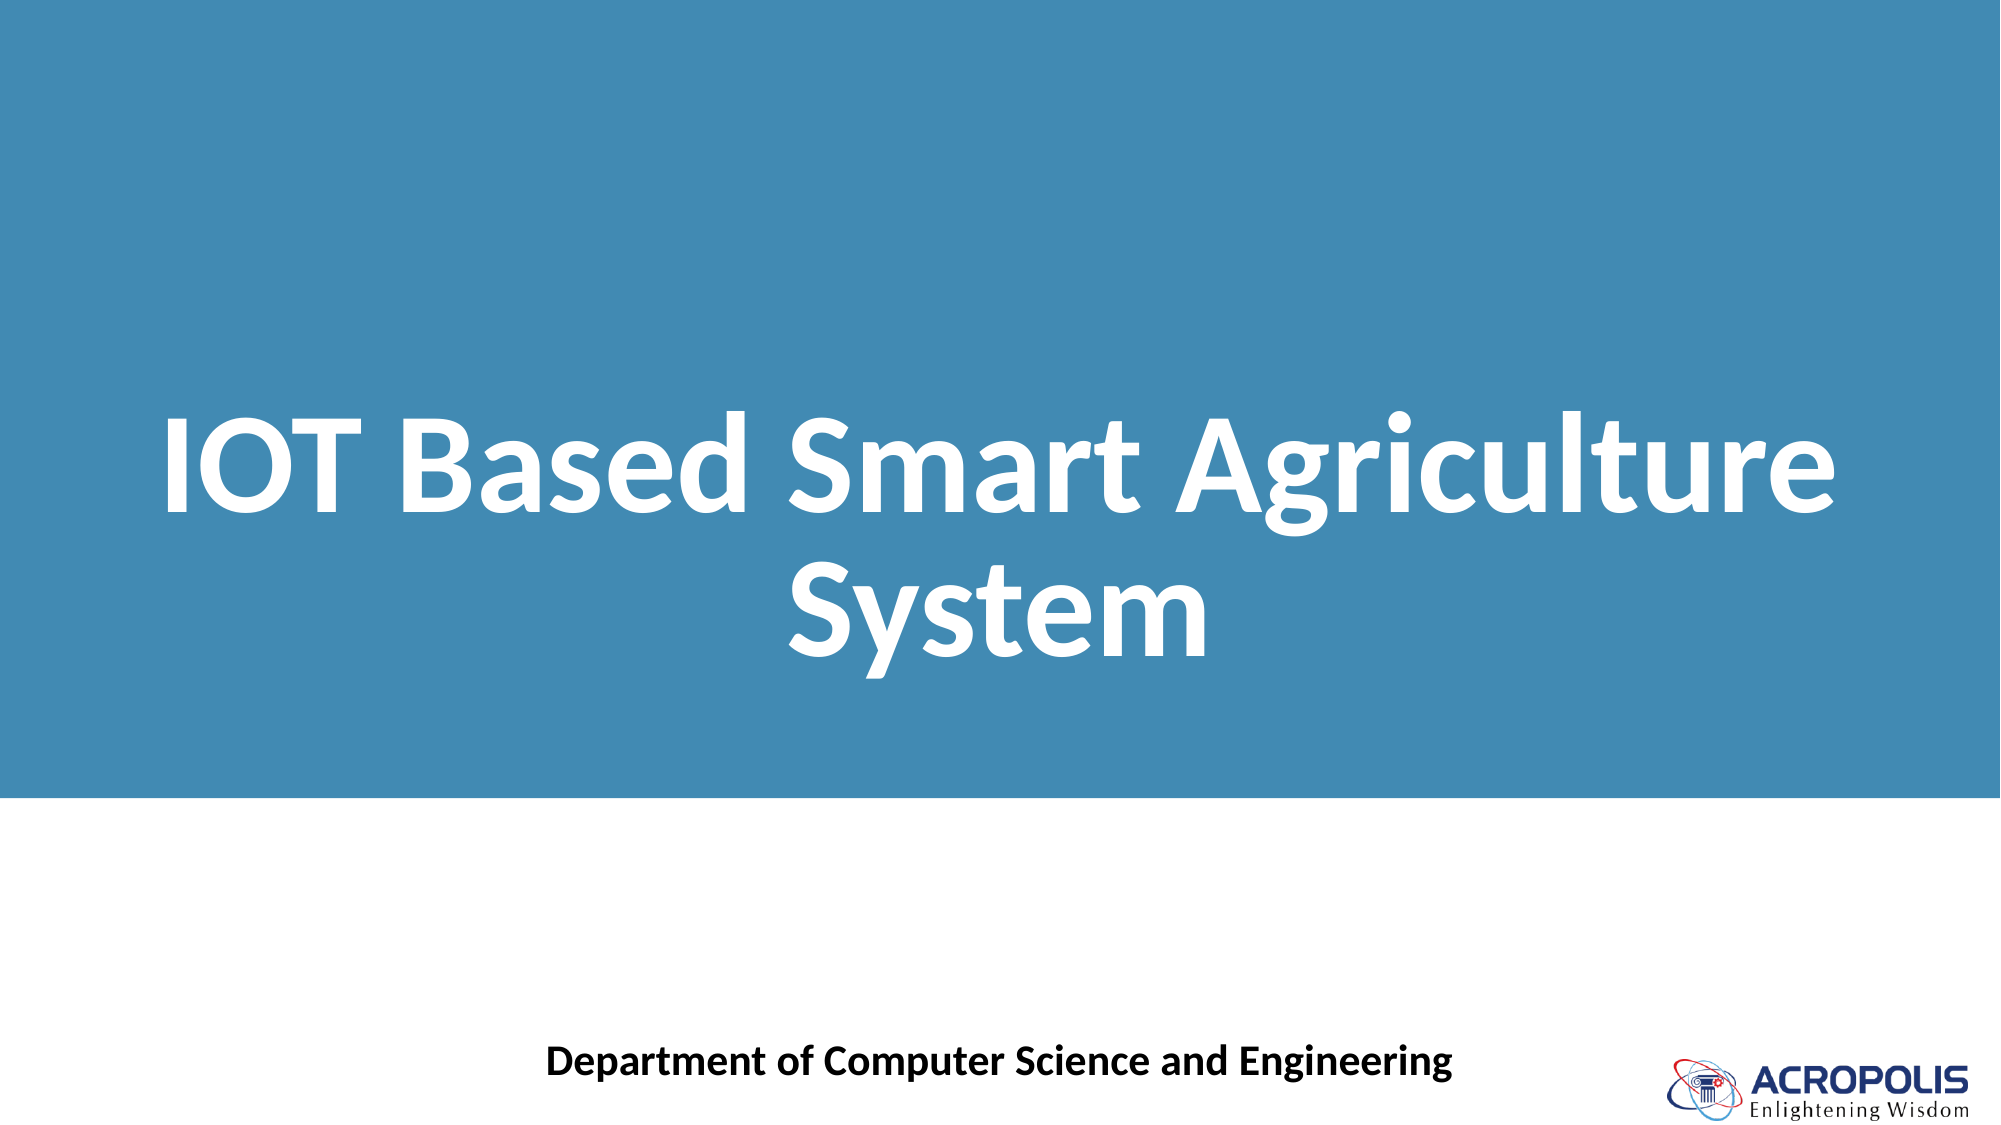

# IOT Based Smart Agriculture System

Department of Computer Science and Engineering